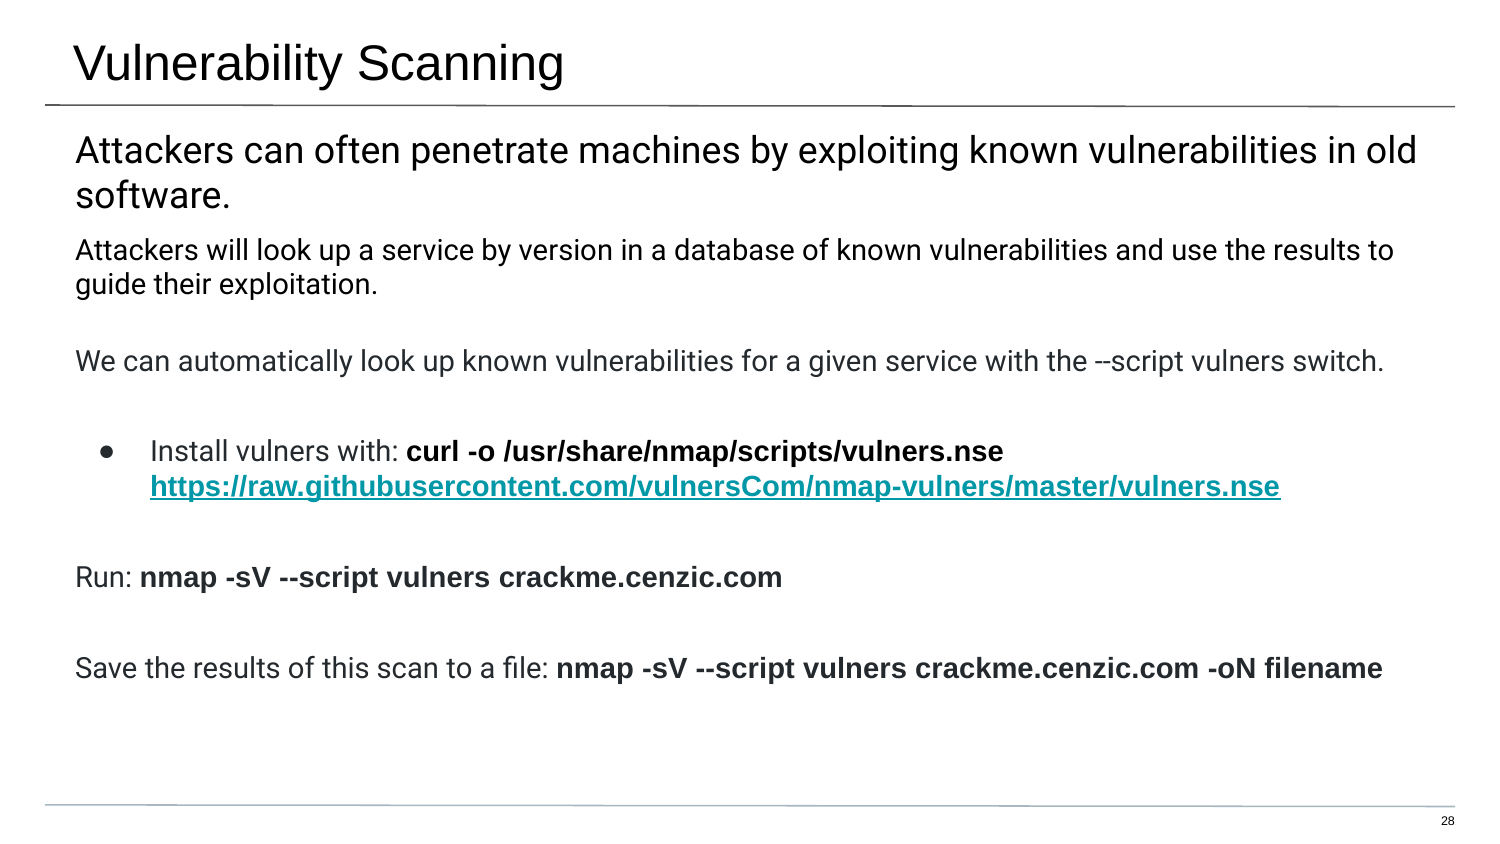

# Vulnerability Scanning
Attackers can often penetrate machines by exploiting known vulnerabilities in old software.

Attackers will look up a service by version in a database of known vulnerabilities and use the results to guide their exploitation.

We can automatically look up known vulnerabilities for a given service with the --script vulners switch.

Install vulners with: curl -o /usr/share/nmap/scripts/vulners.nse https://raw.githubusercontent.com/vulnersCom/nmap-vulners/master/vulners.nse

Run: nmap -sV --script vulners crackme.cenzic.com

Save the results of this scan to a file: nmap -sV --script vulners crackme.cenzic.com -oN filename

28